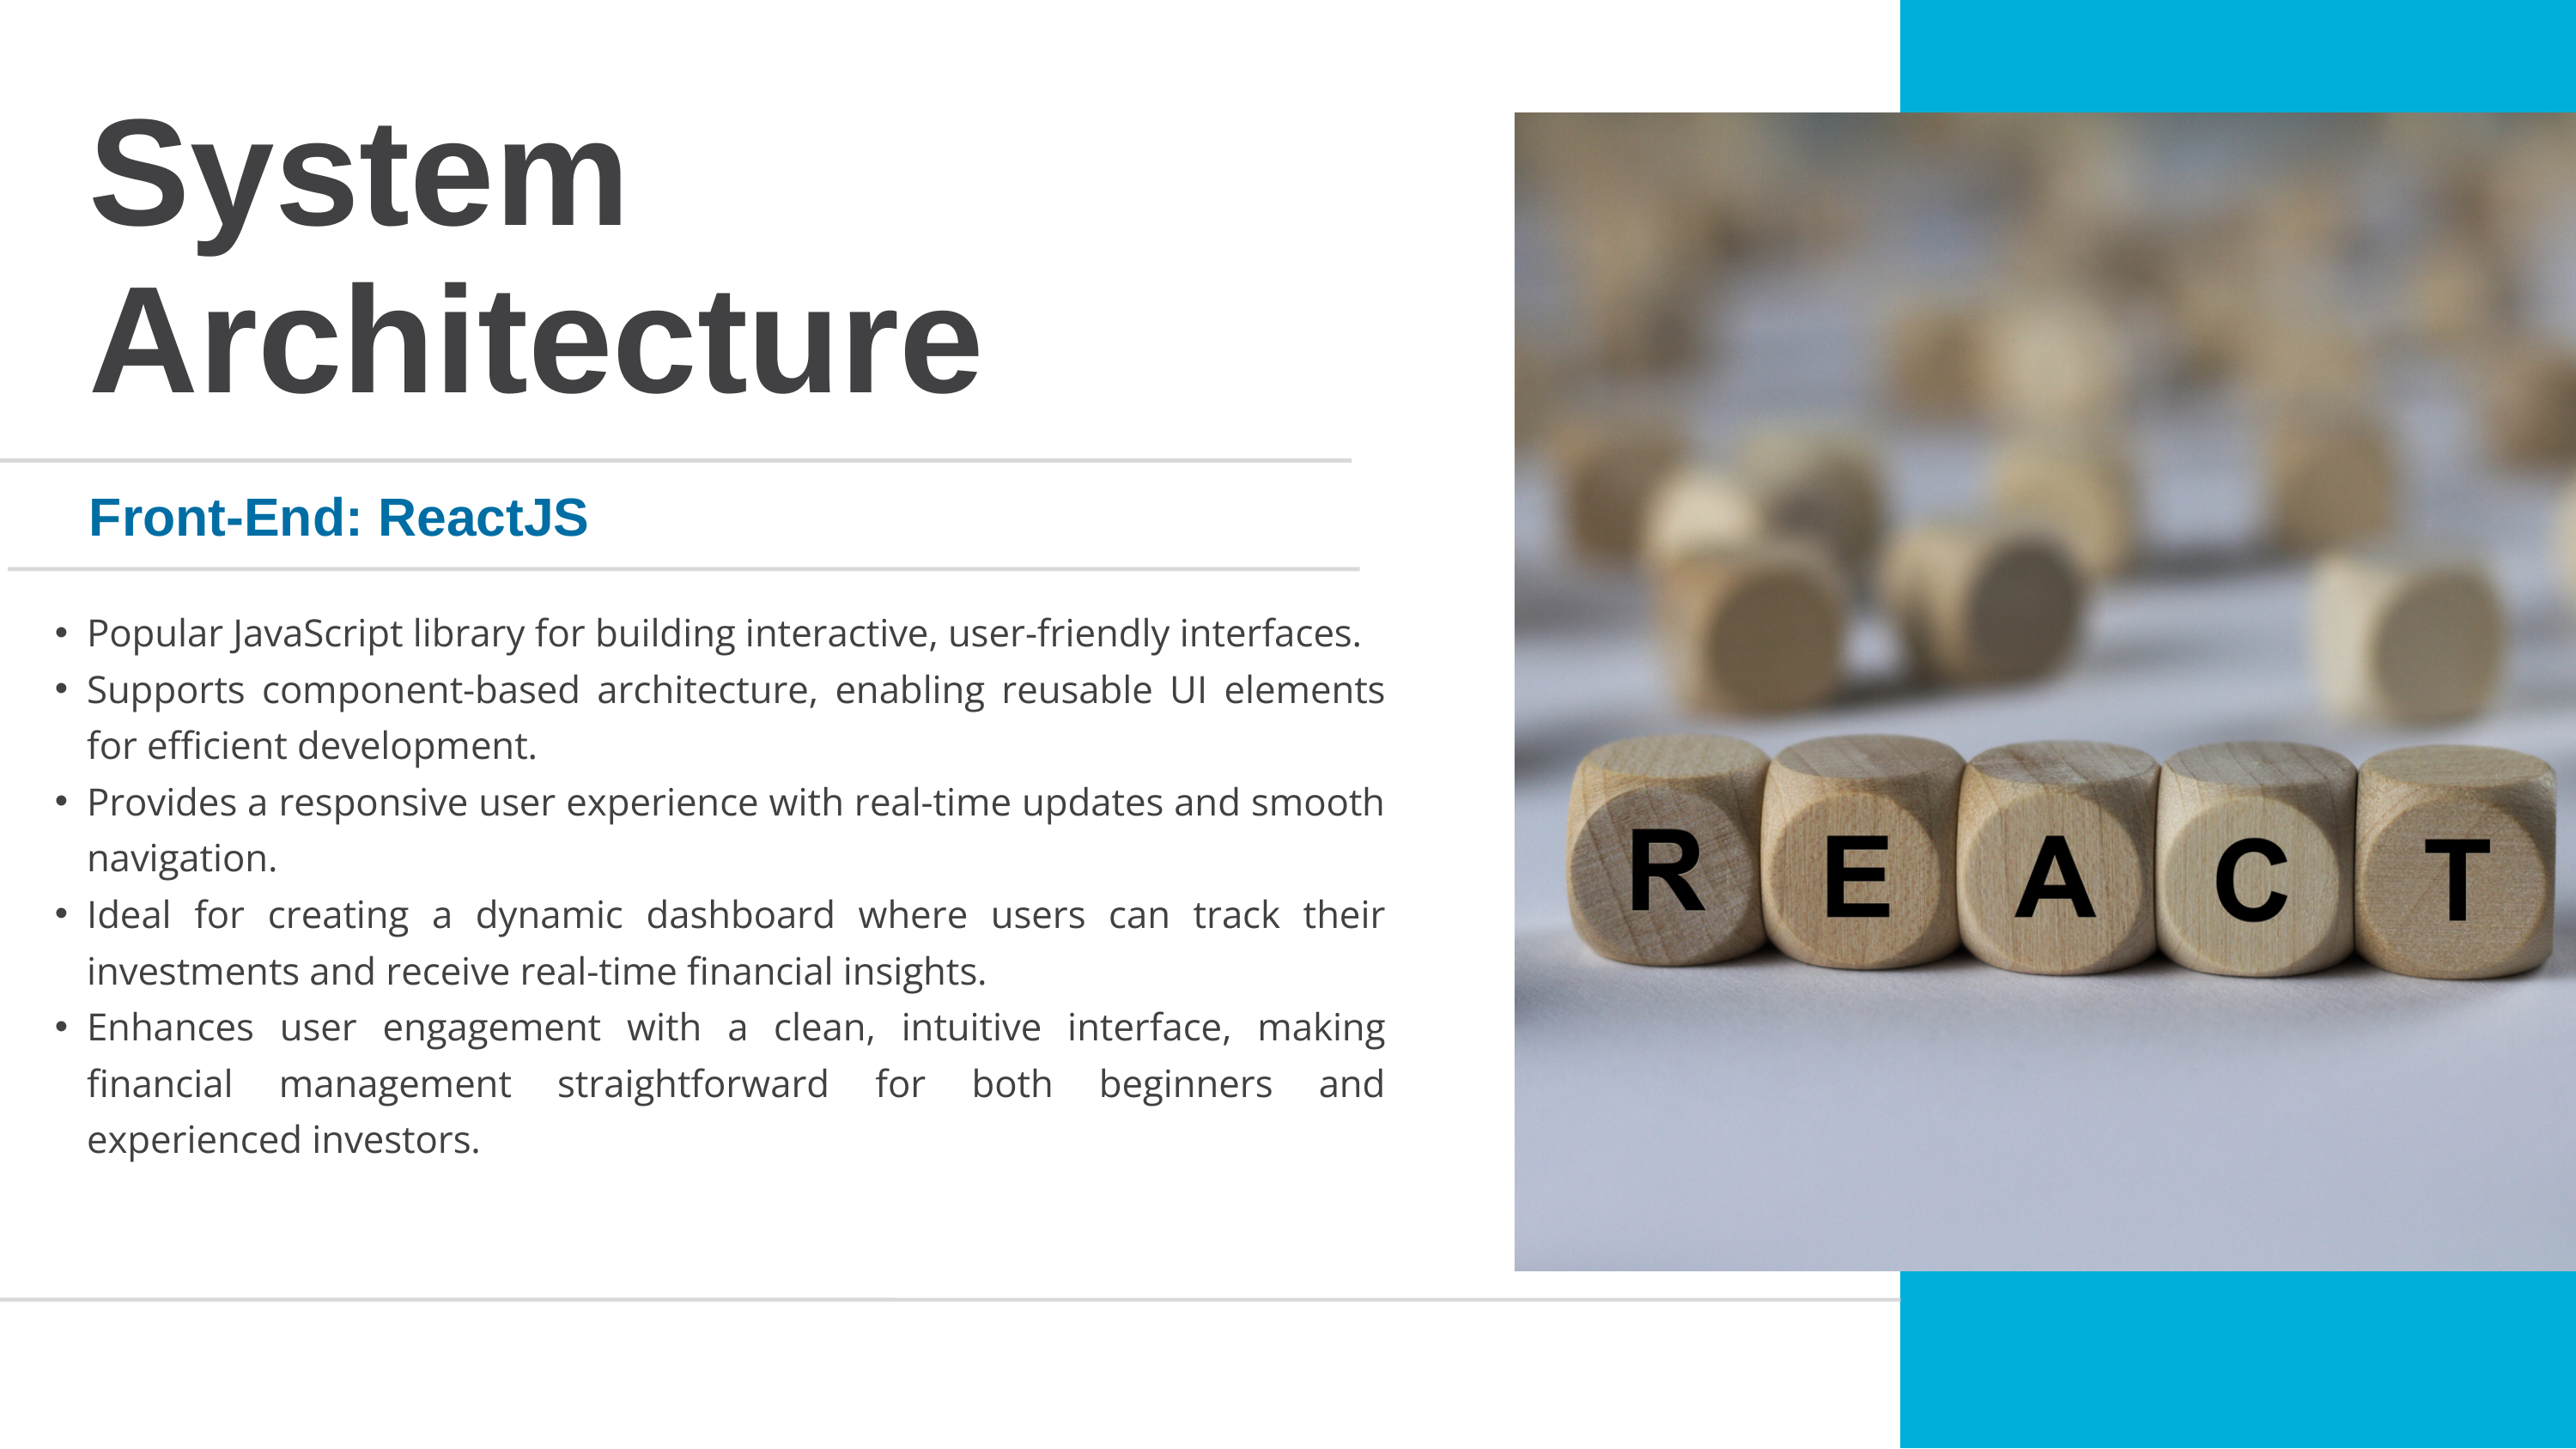

System Architecture

Front-End: ReactJS

Popular JavaScript library for building interactive, user-friendly interfaces.
Supports component-based architecture, enabling reusable UI elements for efficient development.
Provides a responsive user experience with real-time updates and smooth navigation.
Ideal for creating a dynamic dashboard where users can track their investments and receive real-time financial insights.
Enhances user engagement with a clean, intuitive interface, making financial management straightforward for both beginners and experienced investors.